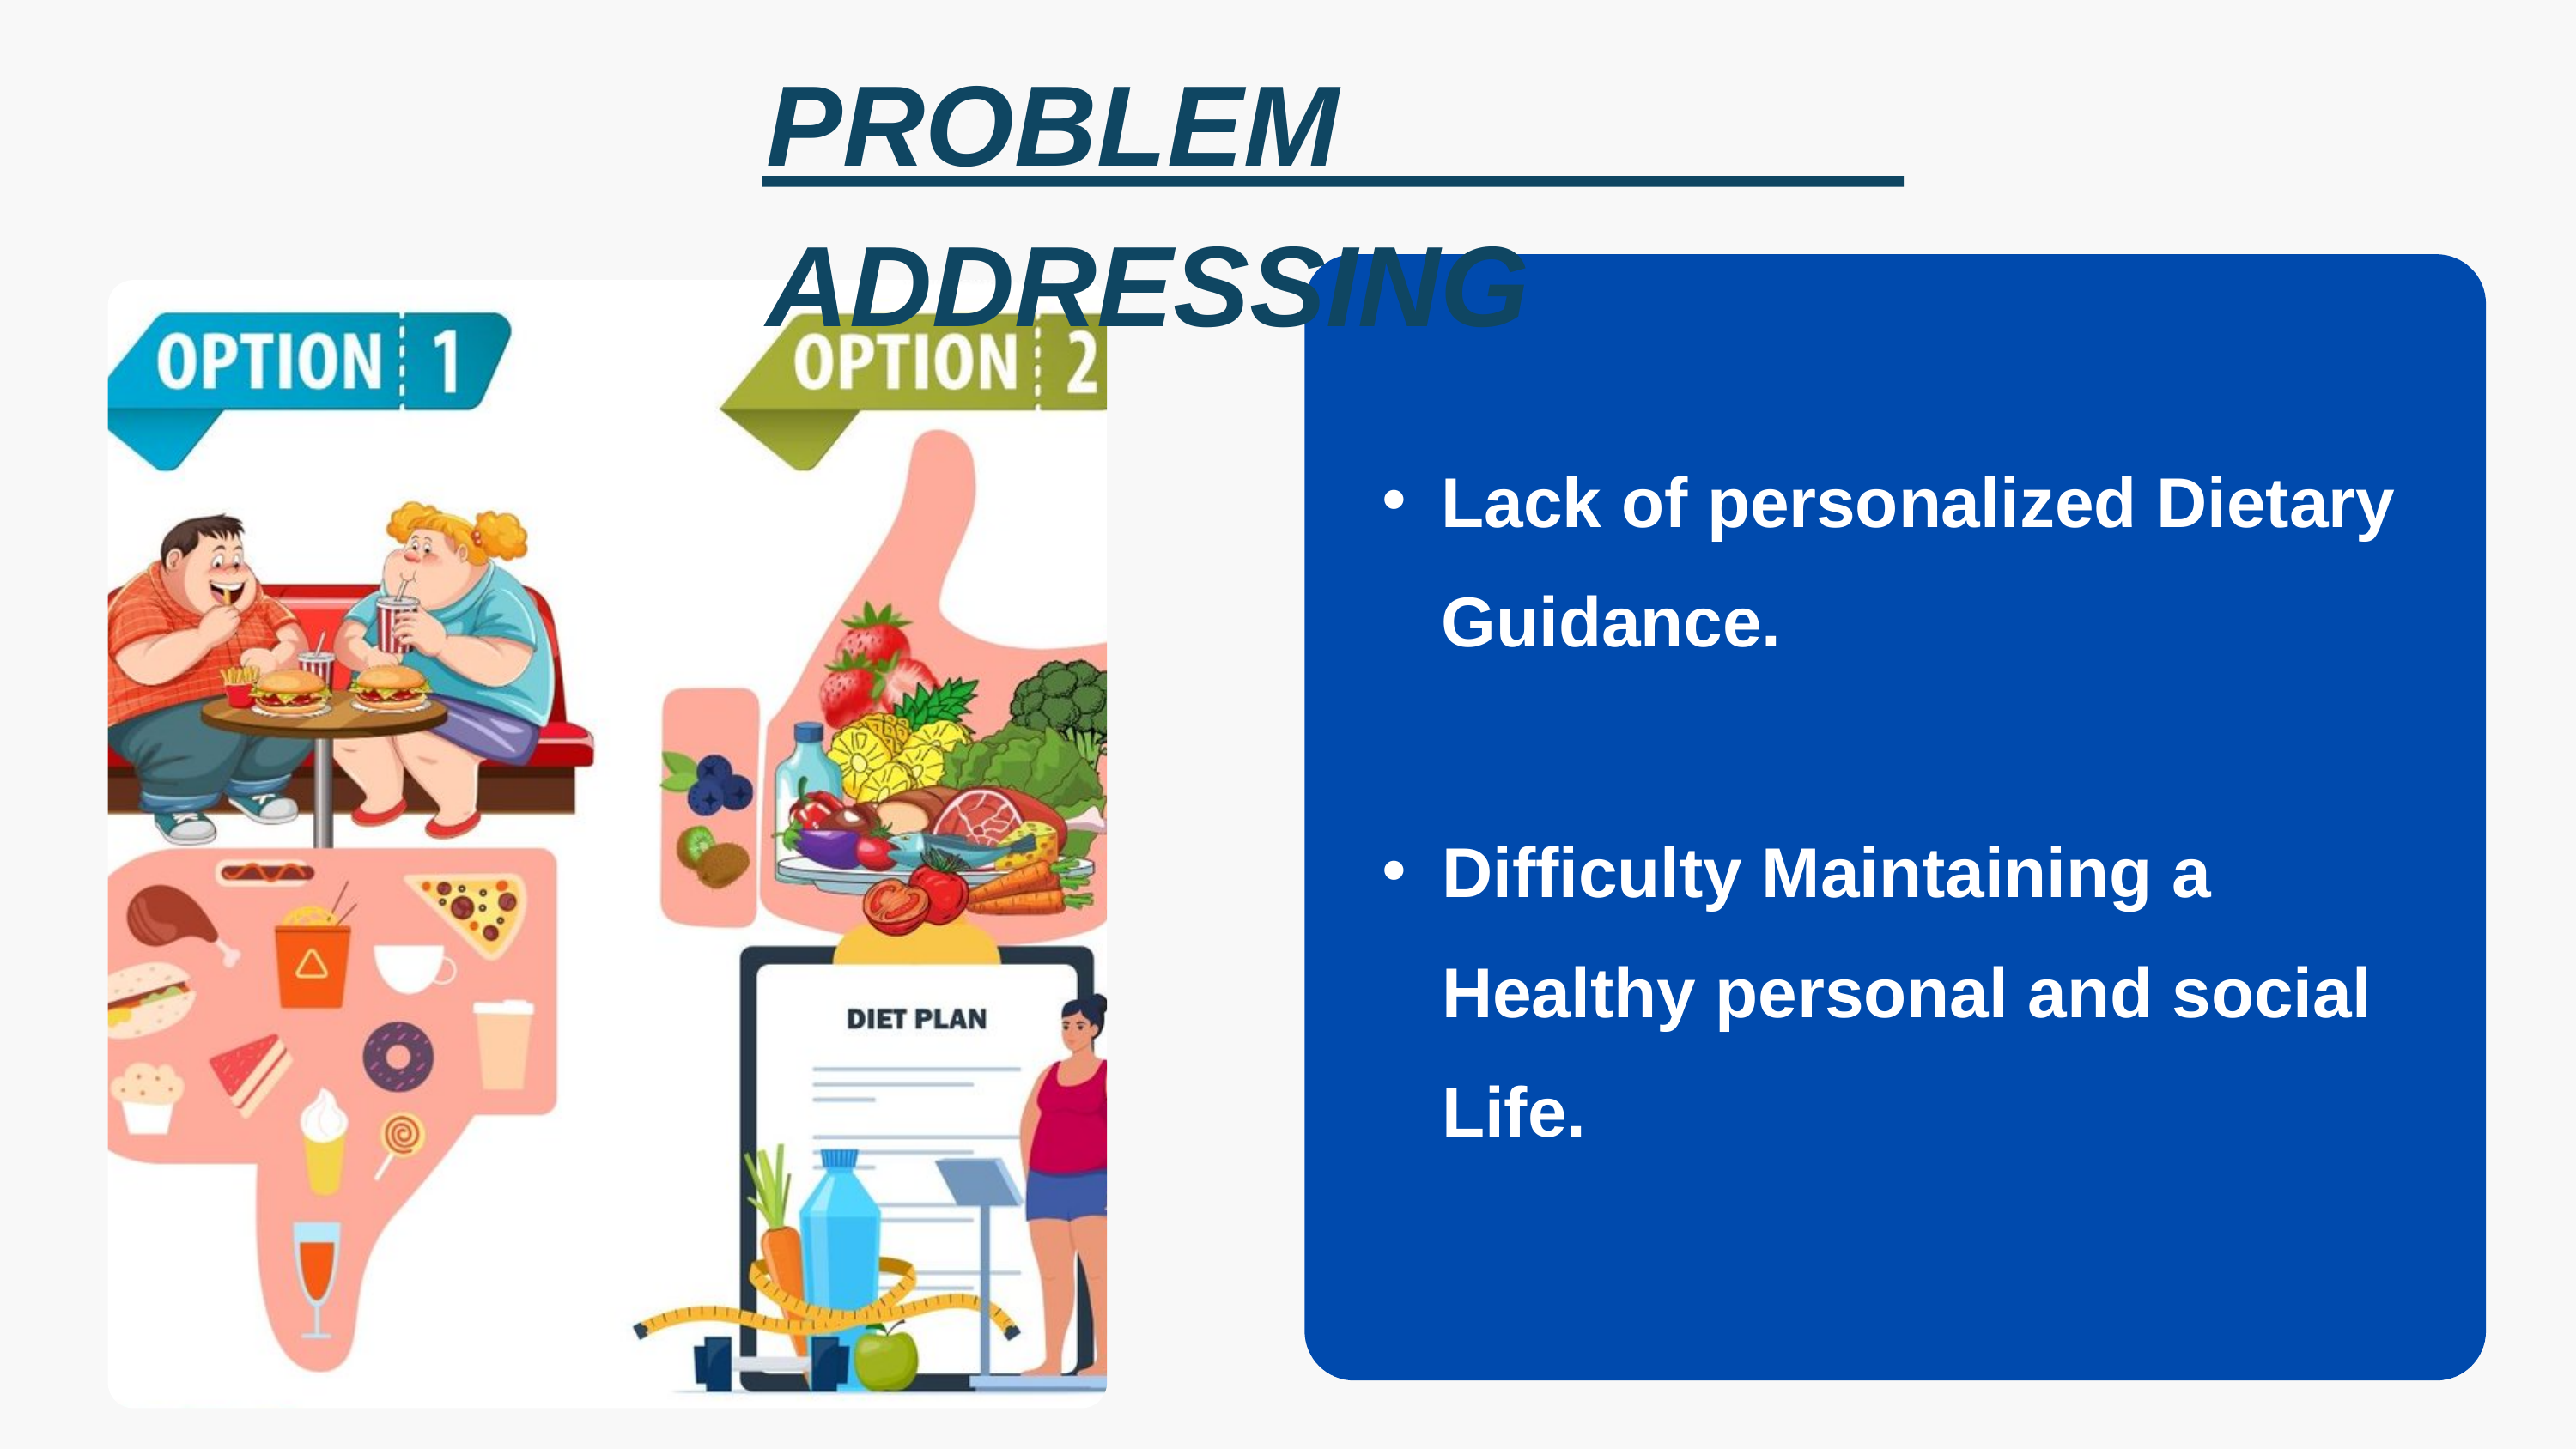

PROBLEM ADDRESSING

Lack of personalized Dietary Guidance.
Difficulty Maintaining a Healthy personal and social Life.